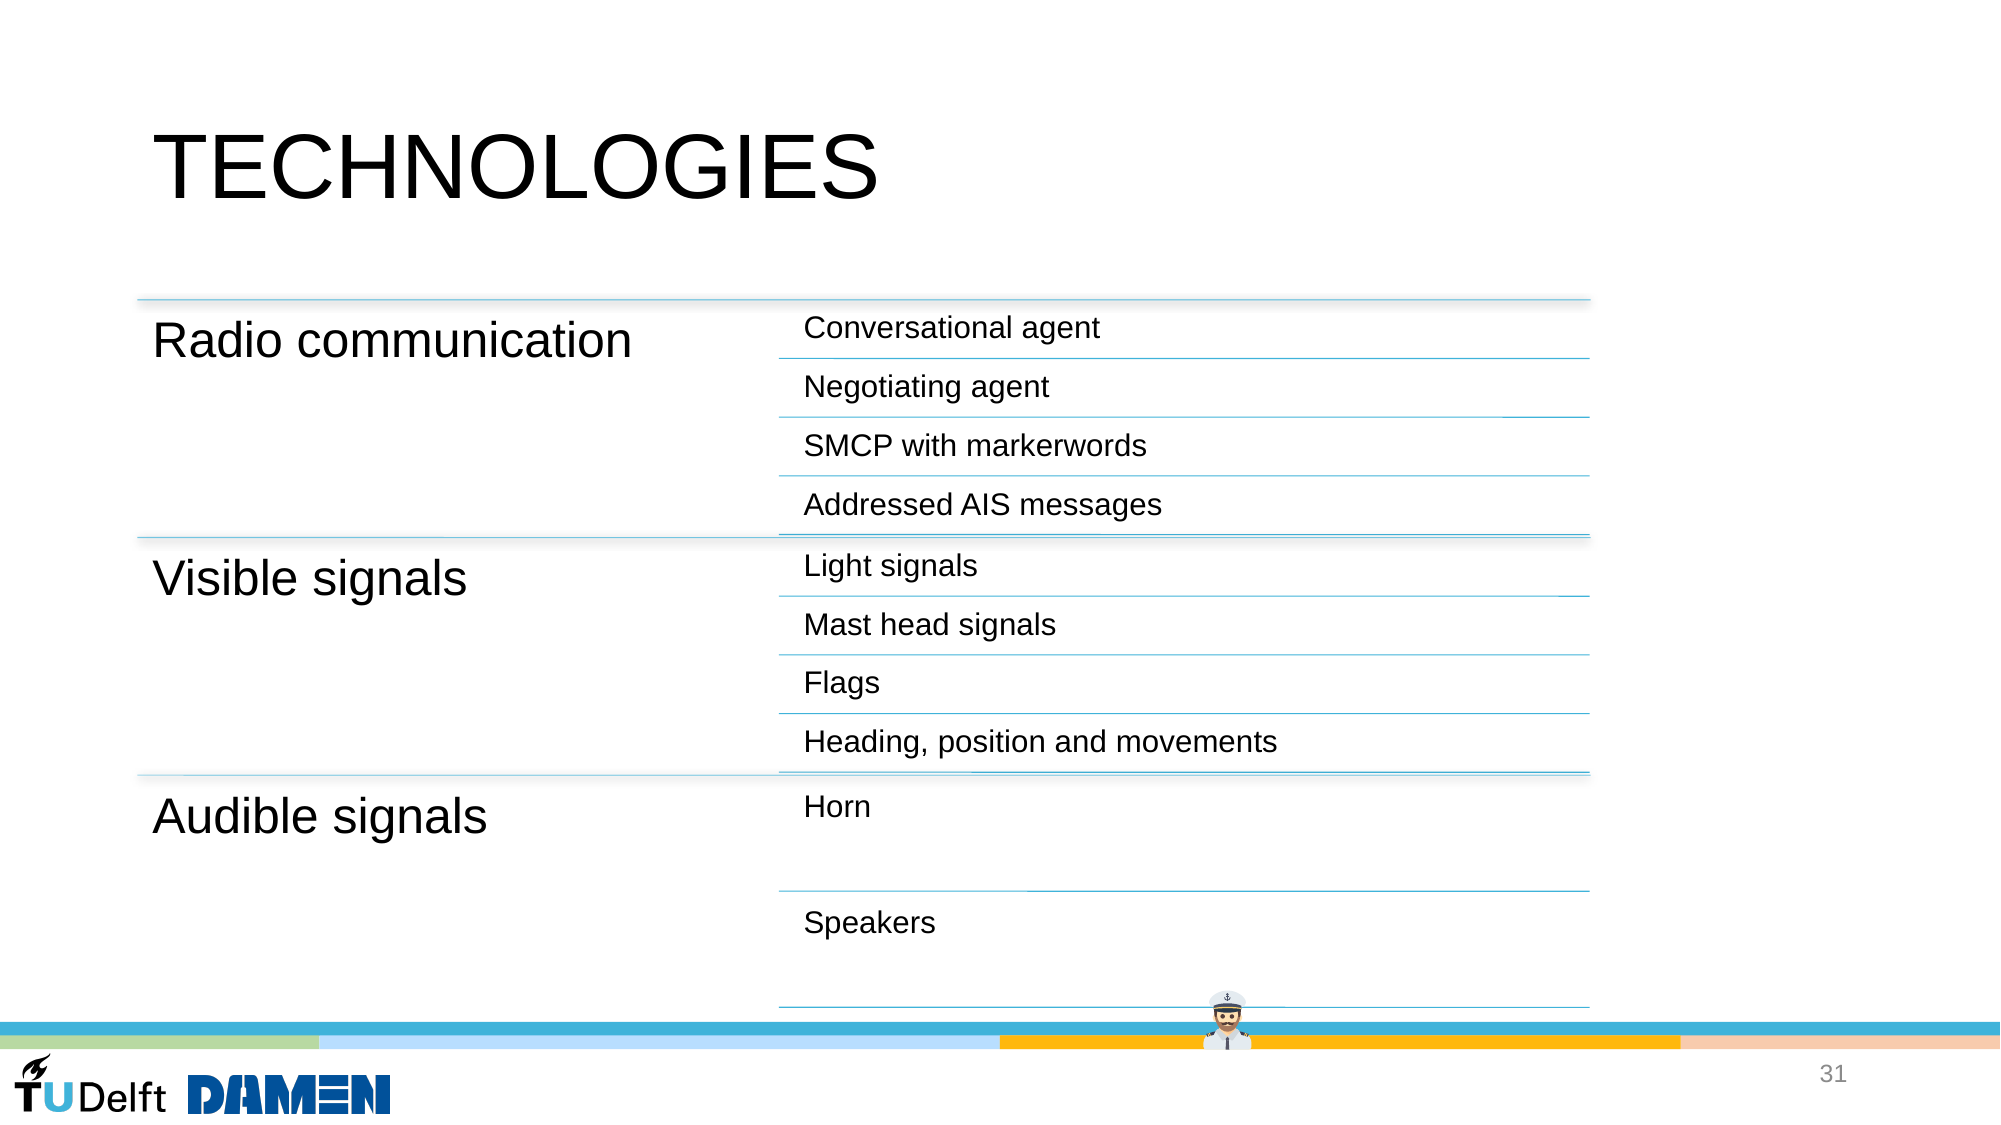

# TECHNOLOGIES
Radio communication
Conversational agent
Negotiating agent
SMCP with markerwords
Addressed AIS messages
Visible signals
Light signals
Mast head signals
Flags
Heading, position and movements
Audible signals
Horn
Speakers

31